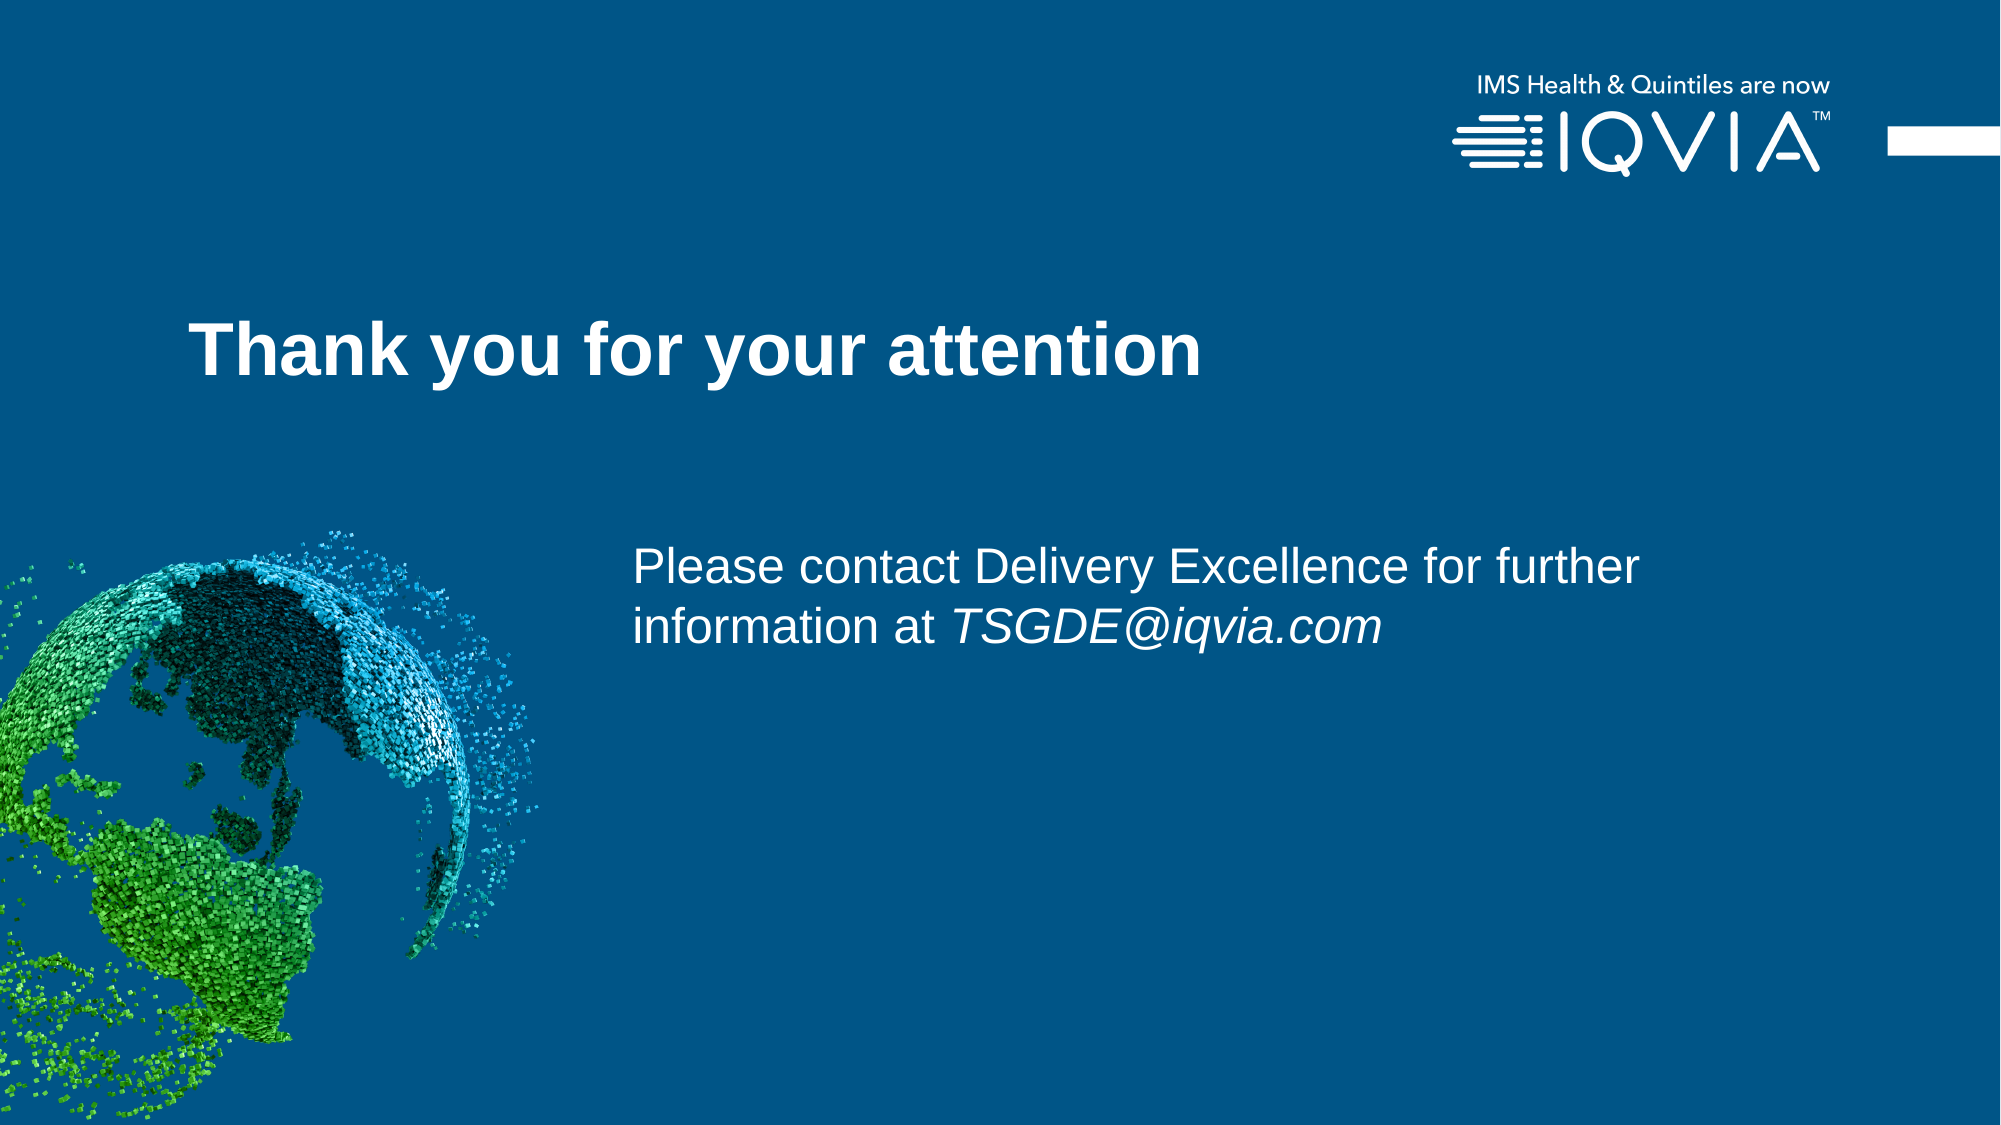

# Thank you for your attention
Please contact Delivery Excellence for further information at TSGDE@iqvia.com